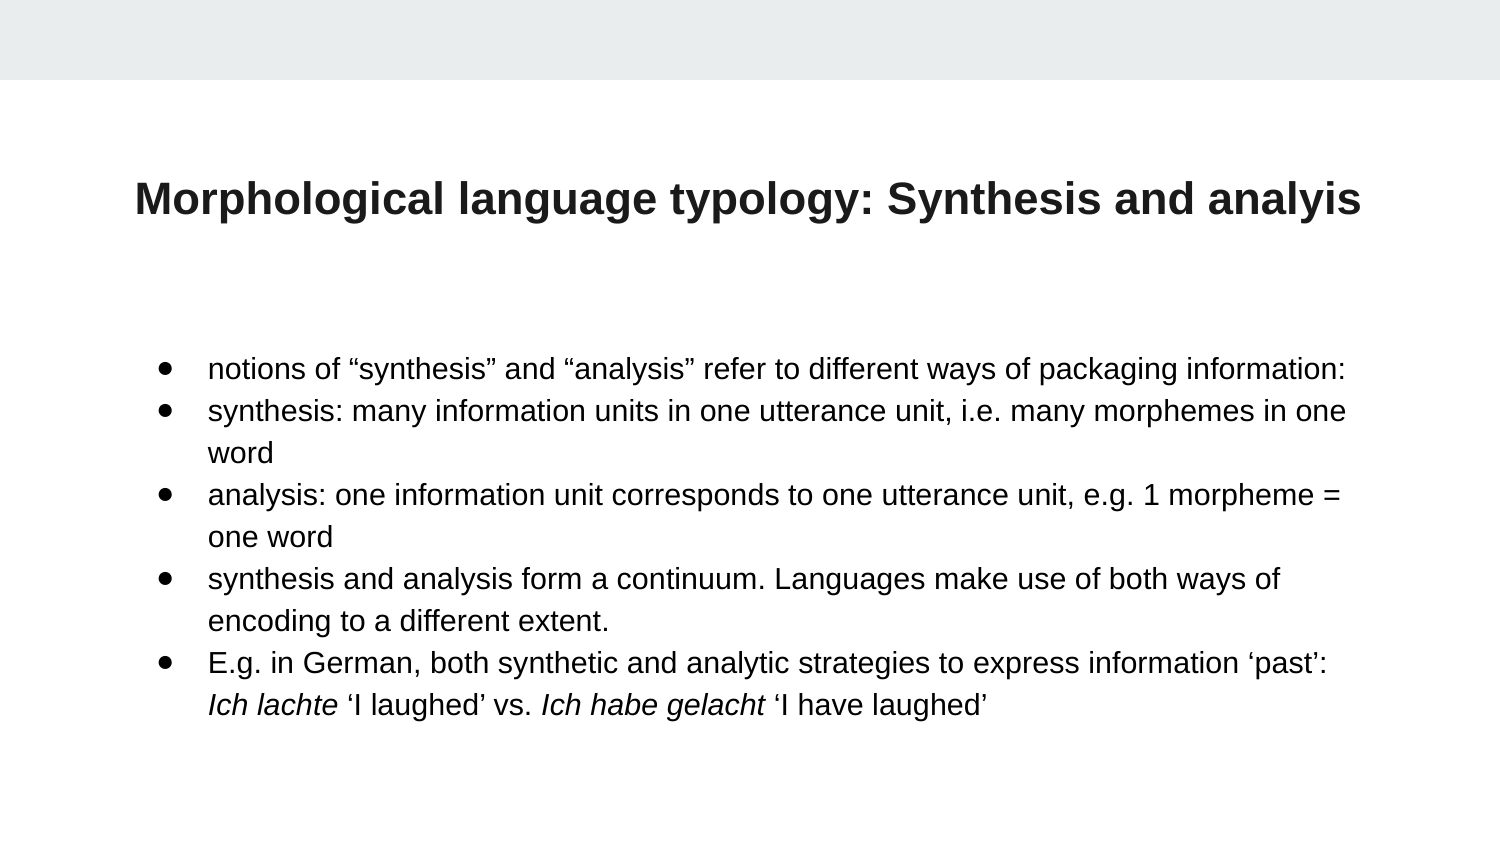

# Morphological language typology: Synthesis and analyis
notions of “synthesis” and “analysis” refer to different ways of packaging information:
synthesis: many information units in one utterance unit, i.e. many morphemes in one word
analysis: one information unit corresponds to one utterance unit, e.g. 1 morpheme = one word
synthesis and analysis form a continuum. Languages make use of both ways of encoding to a different extent.
E.g. in German, both synthetic and analytic strategies to express information ‘past’: Ich lachte ‘I laughed’ vs. Ich habe gelacht ‘I have laughed’